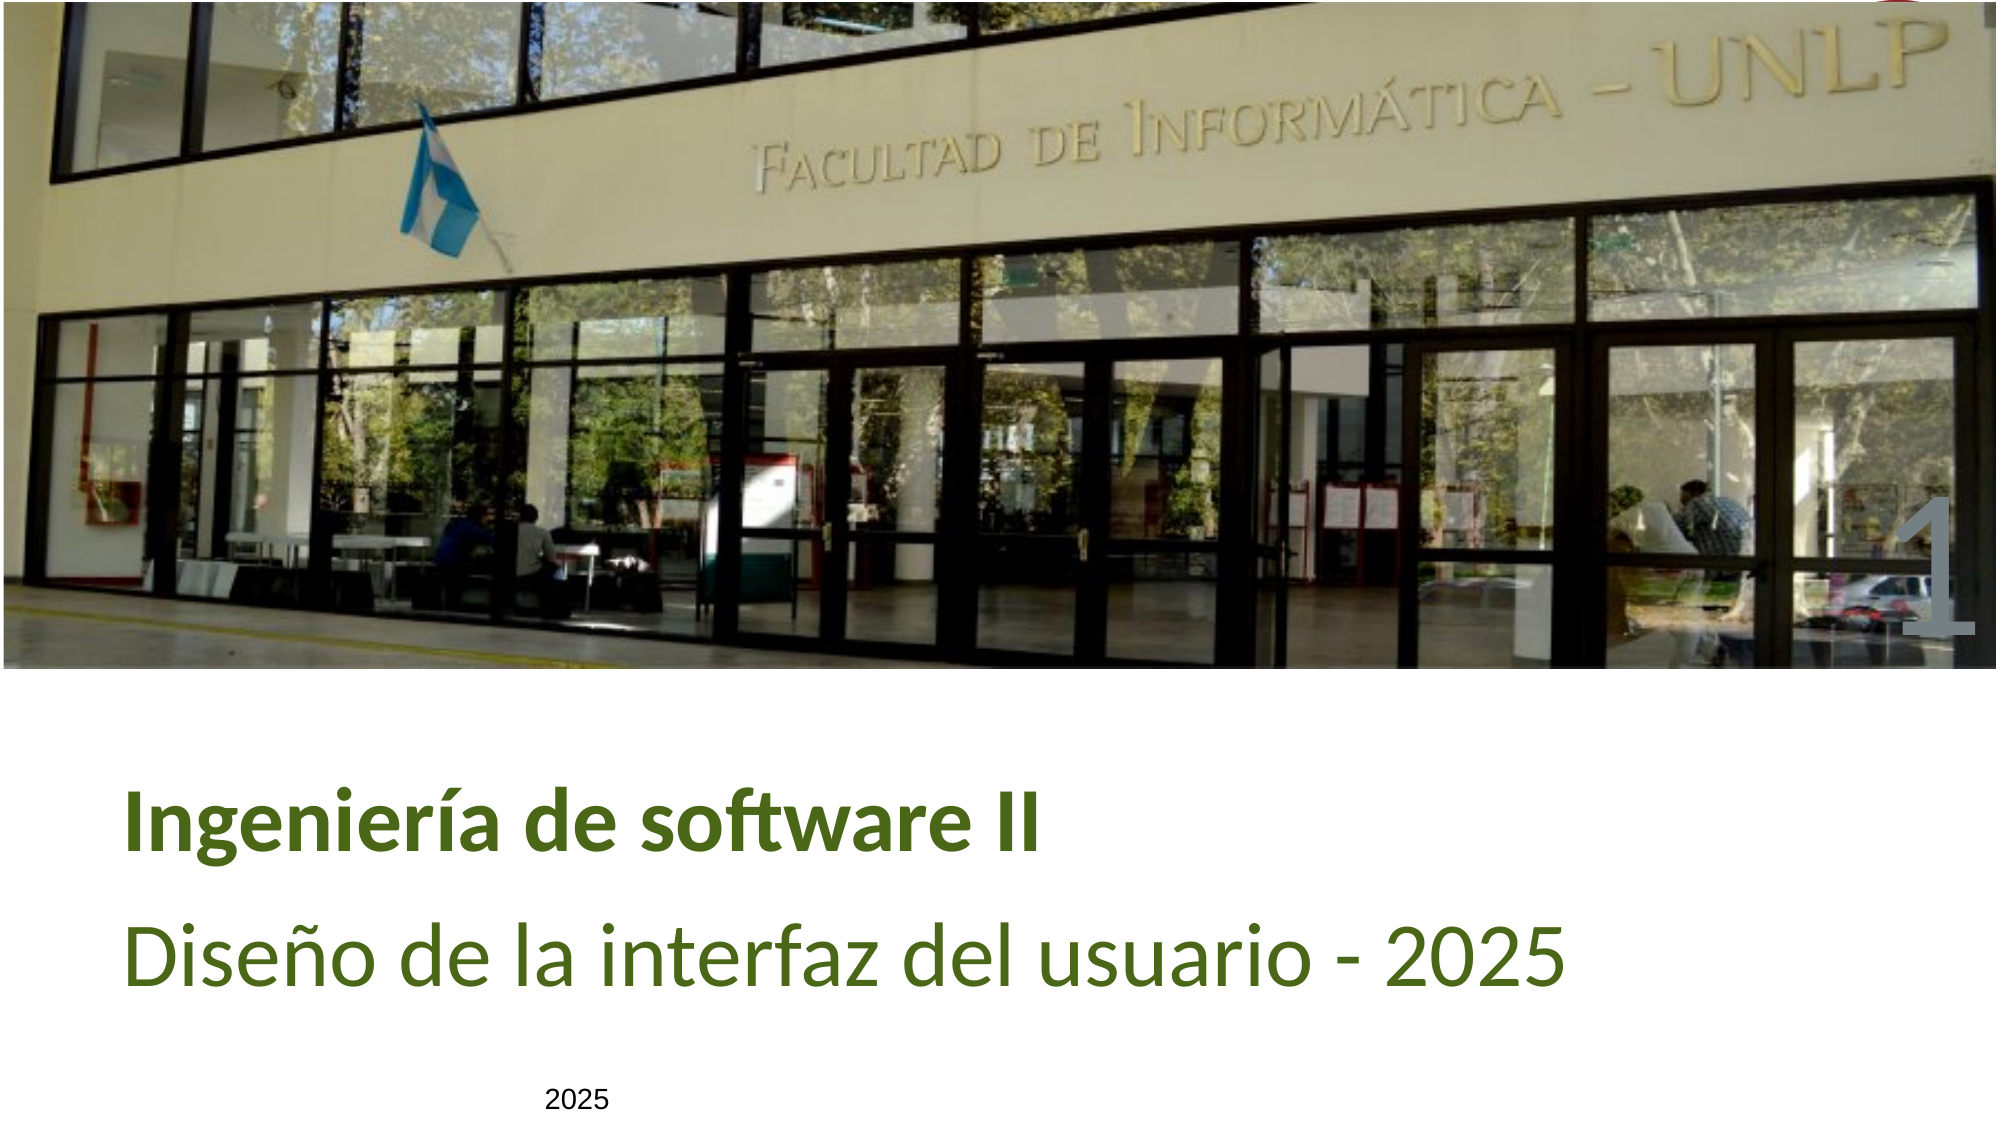

1
# Ingeniería de software II
Diseño de la interfaz del usuario - 2025